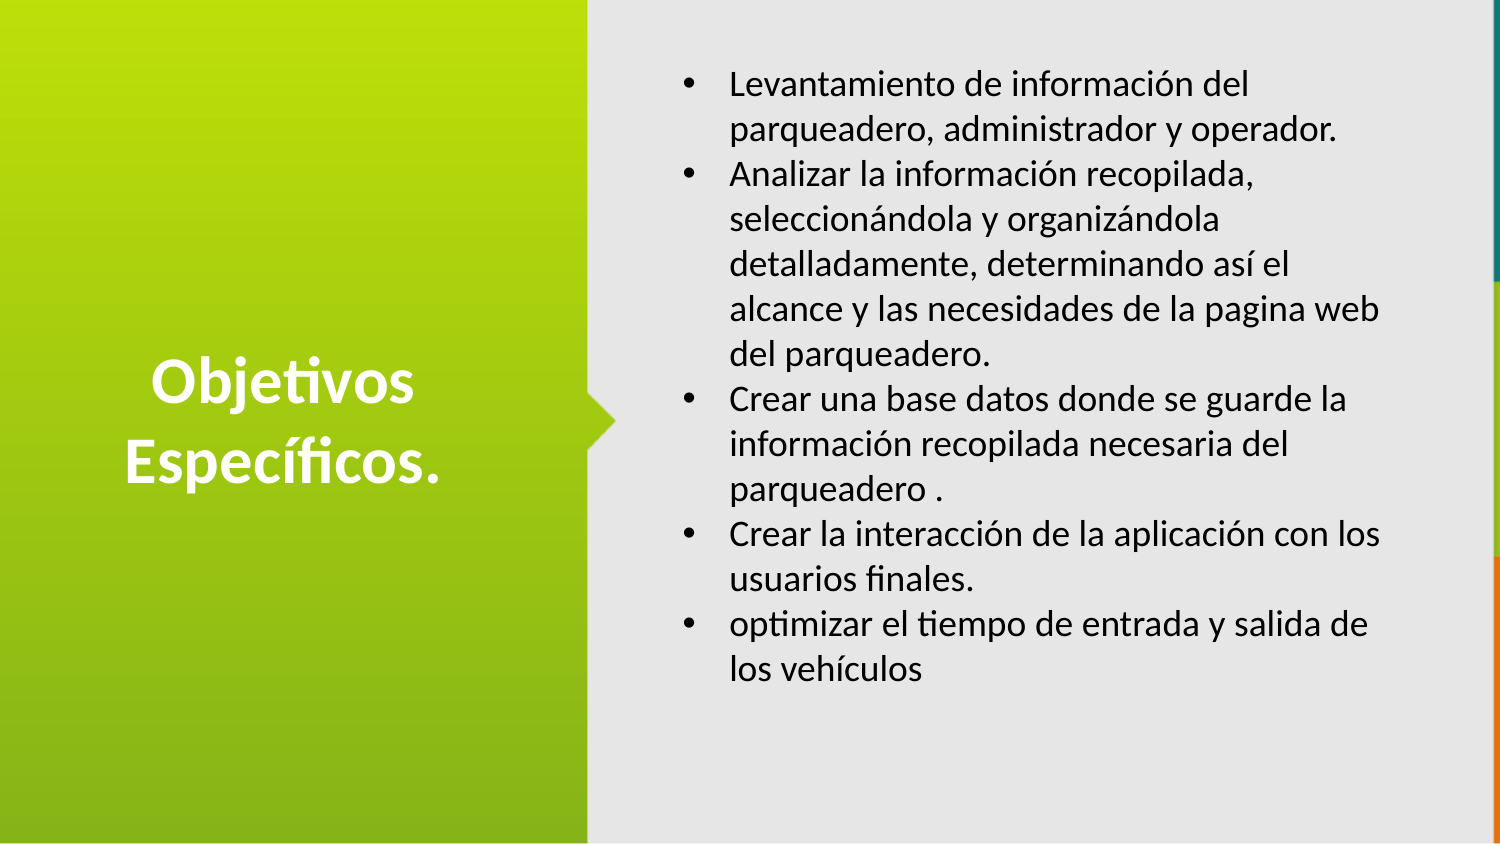

Levantamiento de información del parqueadero, administrador y operador.​
Analizar la información recopilada, seleccionándola y organizándola detalladamente, determinando así el alcance y las necesidades de la pagina web del parqueadero.​
Crear una base datos donde se guarde la información recopilada necesaria del parqueadero .​
Crear la interacción de la aplicación con los usuarios finales.​
optimizar el tiempo de entrada y salida de los vehículos ​
Objetivos Específicos.